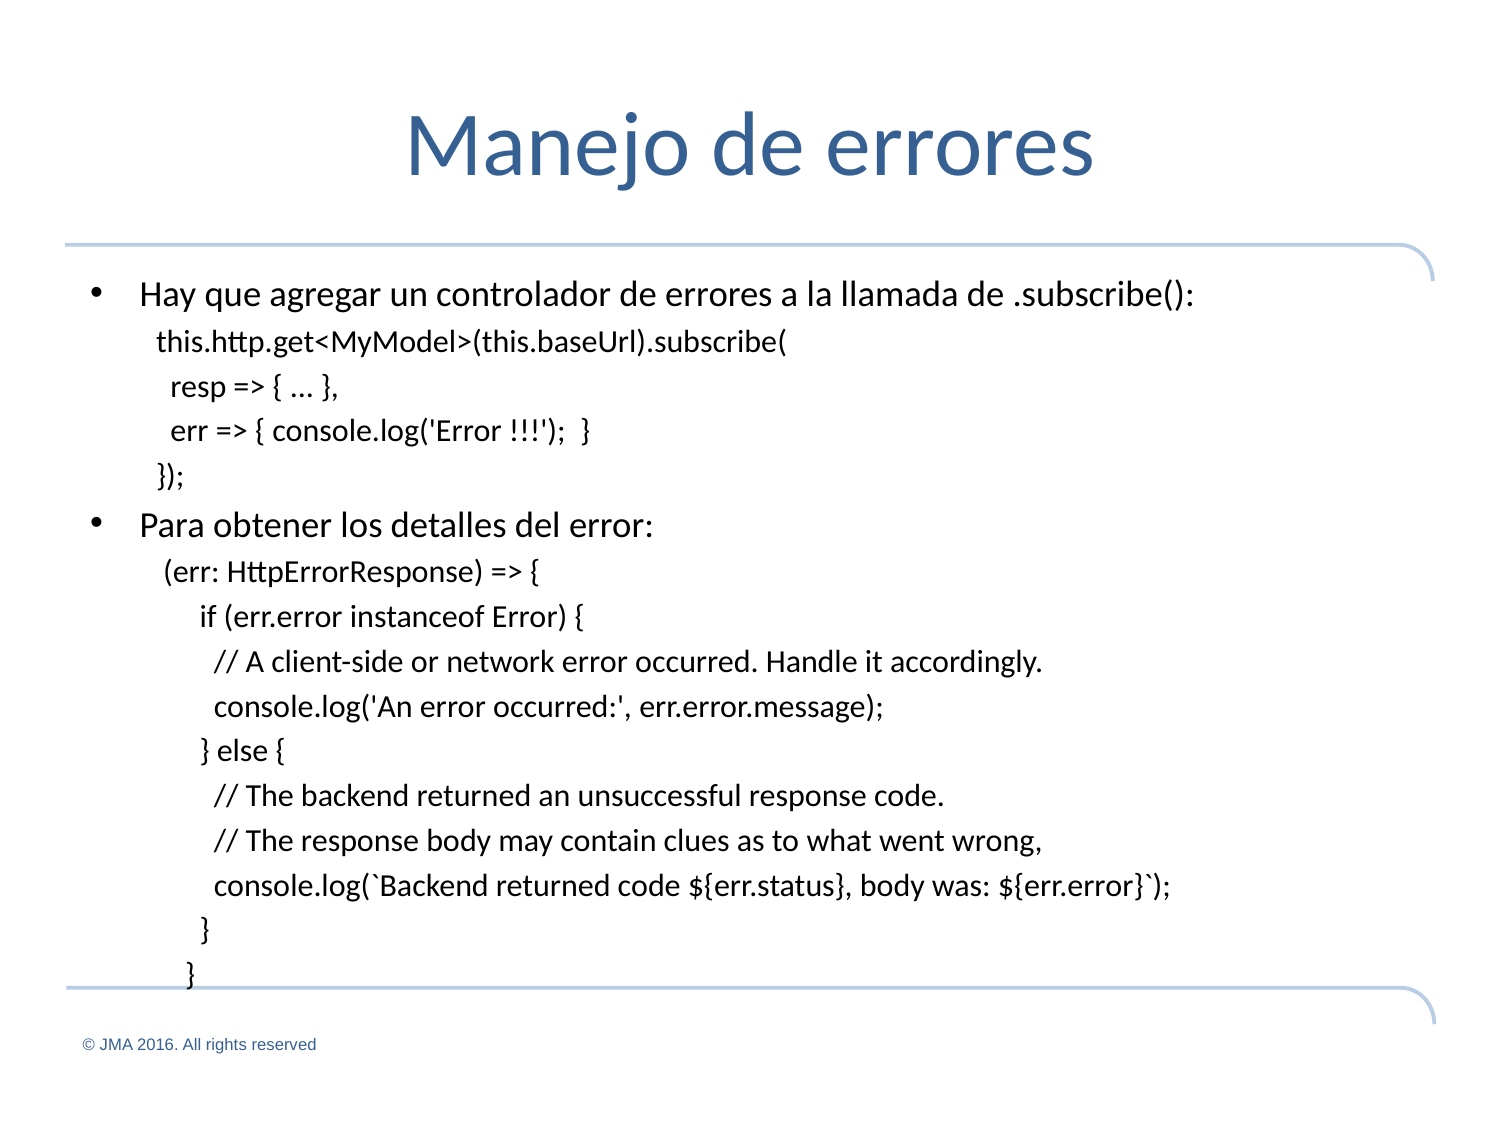

# Manejo de errores
Hay que agregar un controlador de errores a la llamada de .subscribe():
this.http.get<MyModel>(this.baseUrl).subscribe(
  resp => { ... },
  err => { console.log('Error !!!');  }
});
Para obtener los detalles del error:
 (err: HttpErrorResponse) => {
      if (err.error instanceof Error) {
        // A client-side or network error occurred. Handle it accordingly.
        console.log('An error occurred:', err.error.message);
      } else {
        // The backend returned an unsuccessful response code.
        // The response body may contain clues as to what went wrong,
        console.log(`Backend returned code ${err.status}, body was: ${err.error}`);
      }
    }